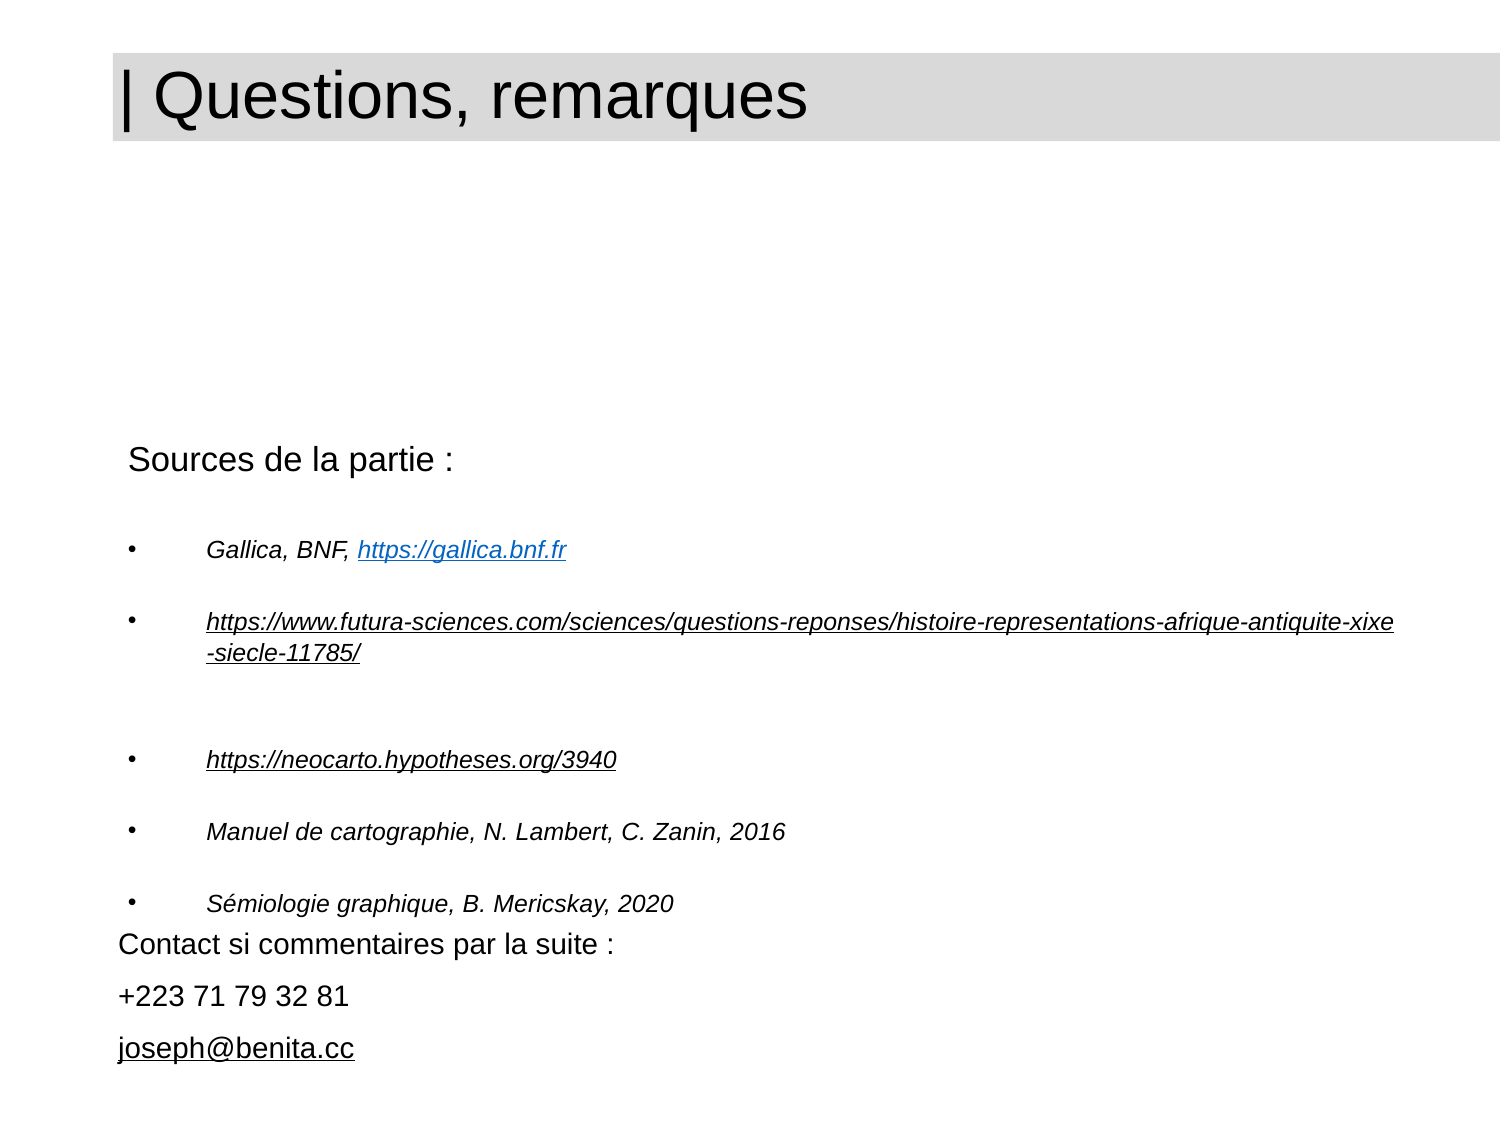

| Questions, remarques

Sources de la partie :

Gallica, BNF, https://gallica.bnf.fr

https://www.futura-sciences.com/sciences/questions-reponses/histoire-representations-afrique-antiquite-xixe-siecle-11785/

https://neocarto.hypotheses.org/3940

Manuel de cartographie, N. Lambert, C. Zanin, 2016

Sémiologie graphique, B. Mericskay, 2020
Contact si commentaires par la suite :
+223 71 79 32 81
joseph@benita.cc